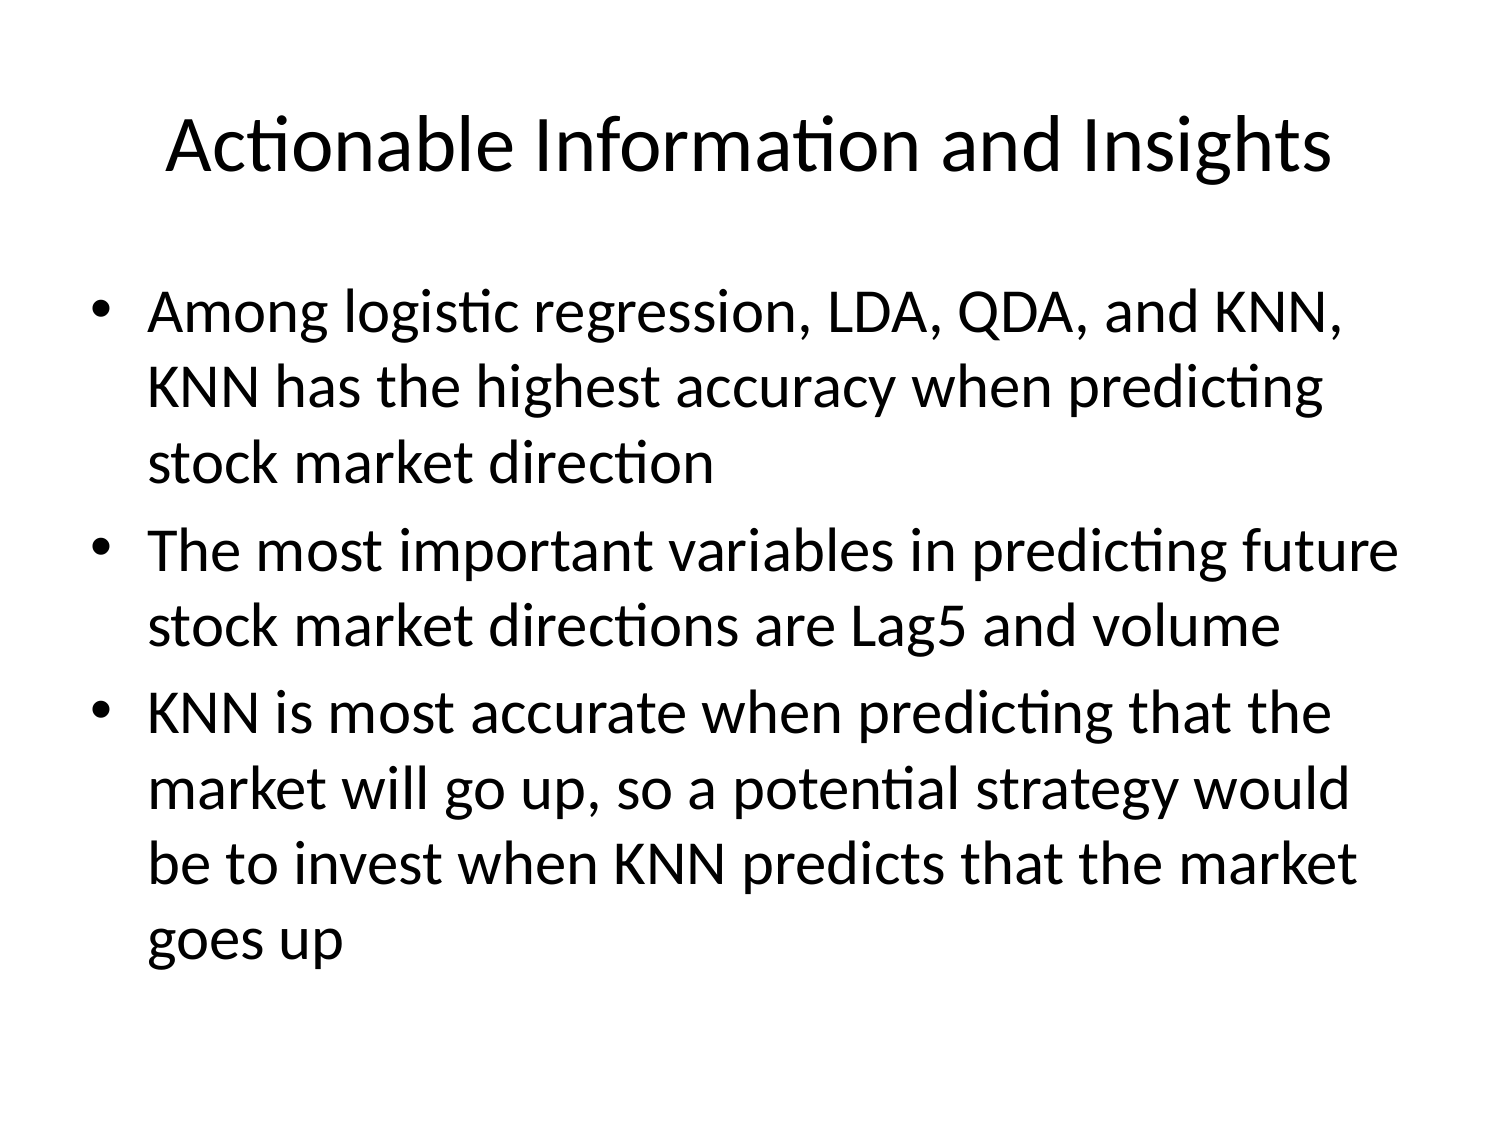

# Actionable Information and Insights
Among logistic regression, LDA, QDA, and KNN, KNN has the highest accuracy when predicting stock market direction
The most important variables in predicting future stock market directions are Lag5 and volume
KNN is most accurate when predicting that the market will go up, so a potential strategy would be to invest when KNN predicts that the market goes up